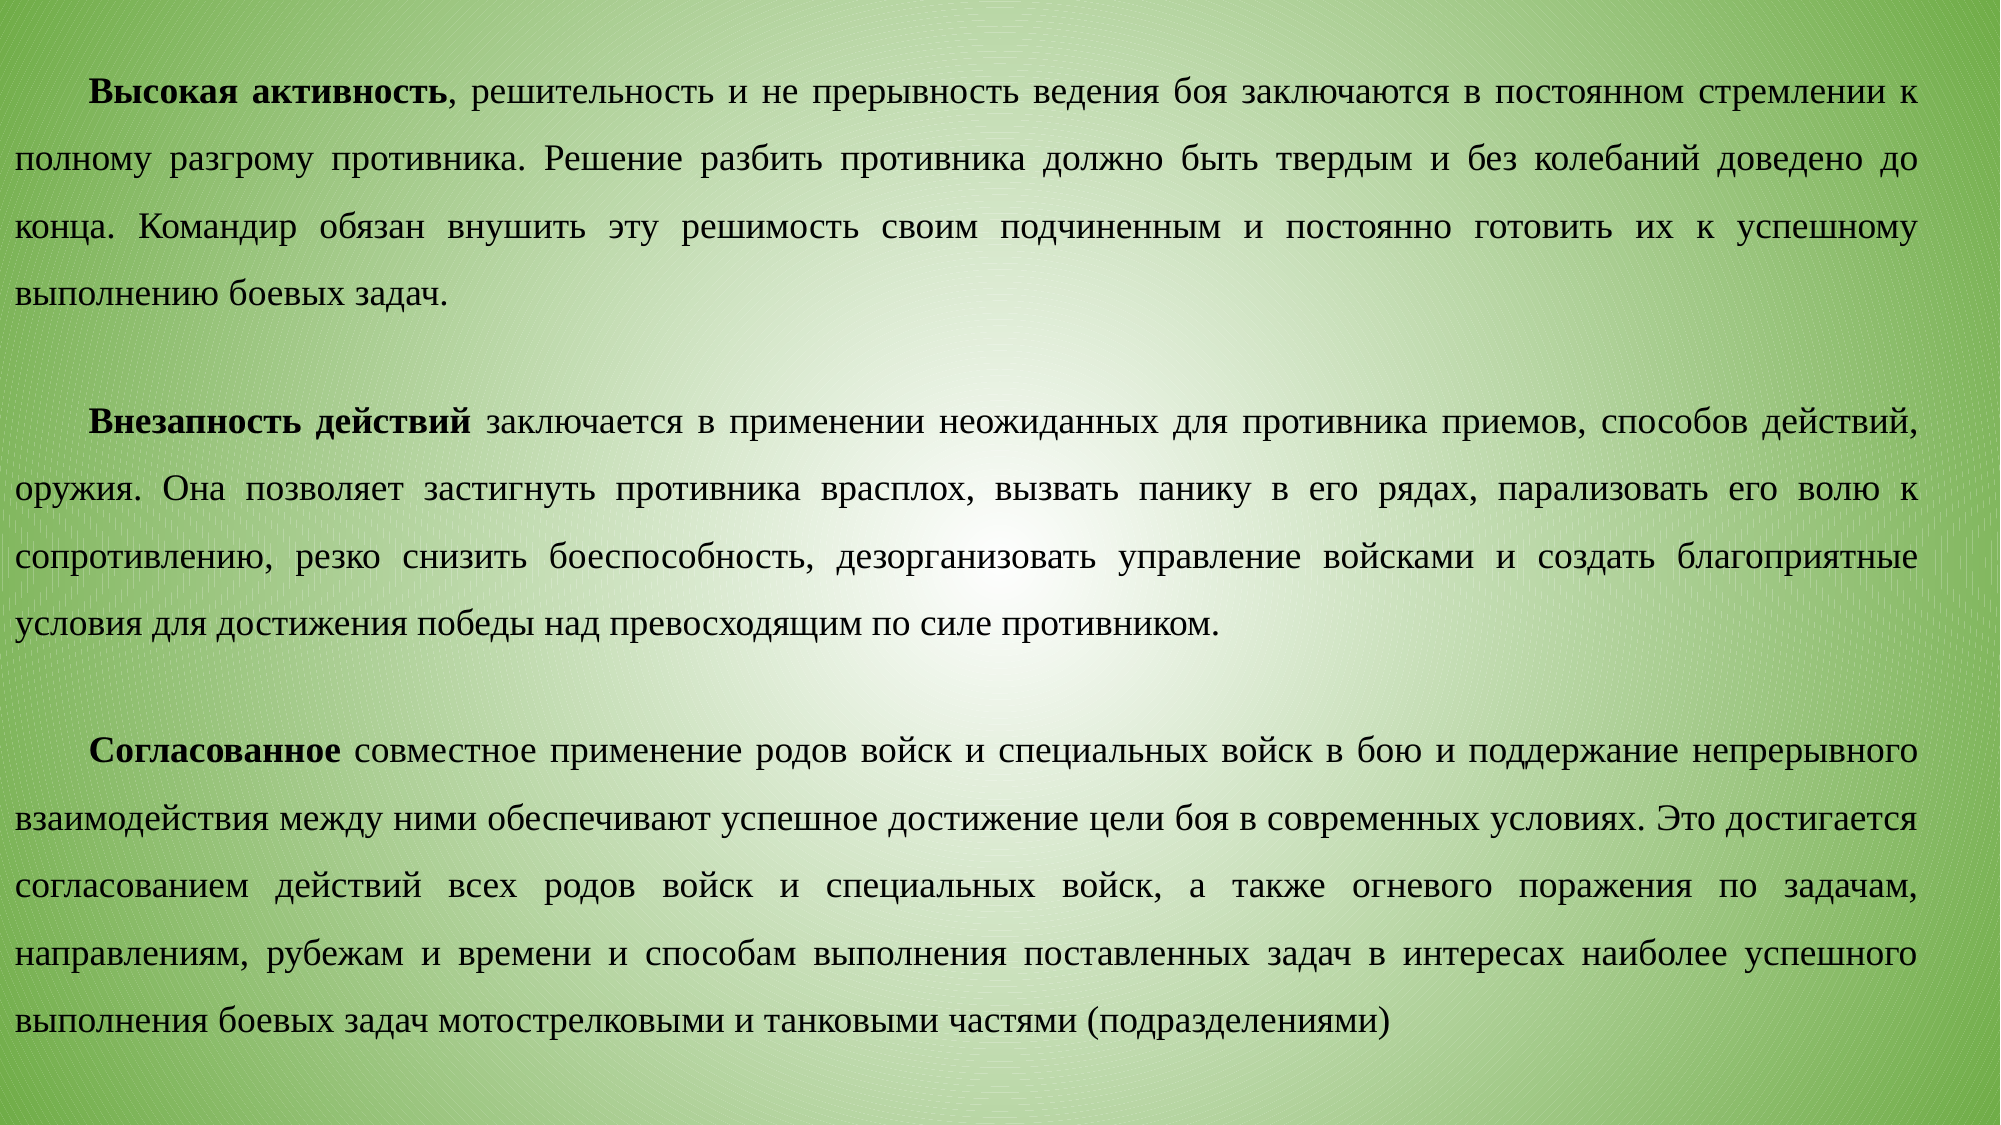

Высокая активность, решительность и не прерывность ведения боя заключаются в постоянном стремлении к полному разгрому противника. Решение разбить противника должно быть твердым и без колебаний доведено до конца. Командир обязан внушить эту решимость своим подчиненным и постоянно готовить их к успешному выполнению боевых задач.

Внезапность действий заключается в применении неожиданных для противника приемов, способов действий, оружия. Она позволяет застигнуть противника врасплох, вызвать панику в его рядах, парализовать его волю к сопротивлению, резко снизить боеспособность, дезорганизовать управление войсками и создать благоприятные условия для достижения победы над превосходящим по силе противником.

Согласованное совместное применение родов войск и специальных войск в бою и поддержание непрерывного взаимодействия между ними обеспечивают успешное достижение цели боя в современных условиях. Это достигается согласованием действий всех родов войск и специальных войск, а также огневого поражения по задачам, направлениям, рубежам и времени и способам выполнения поставленных задач в интересах наиболее успешного выполнения боевых задач мотострелковыми и танковыми частями (подразделениями)